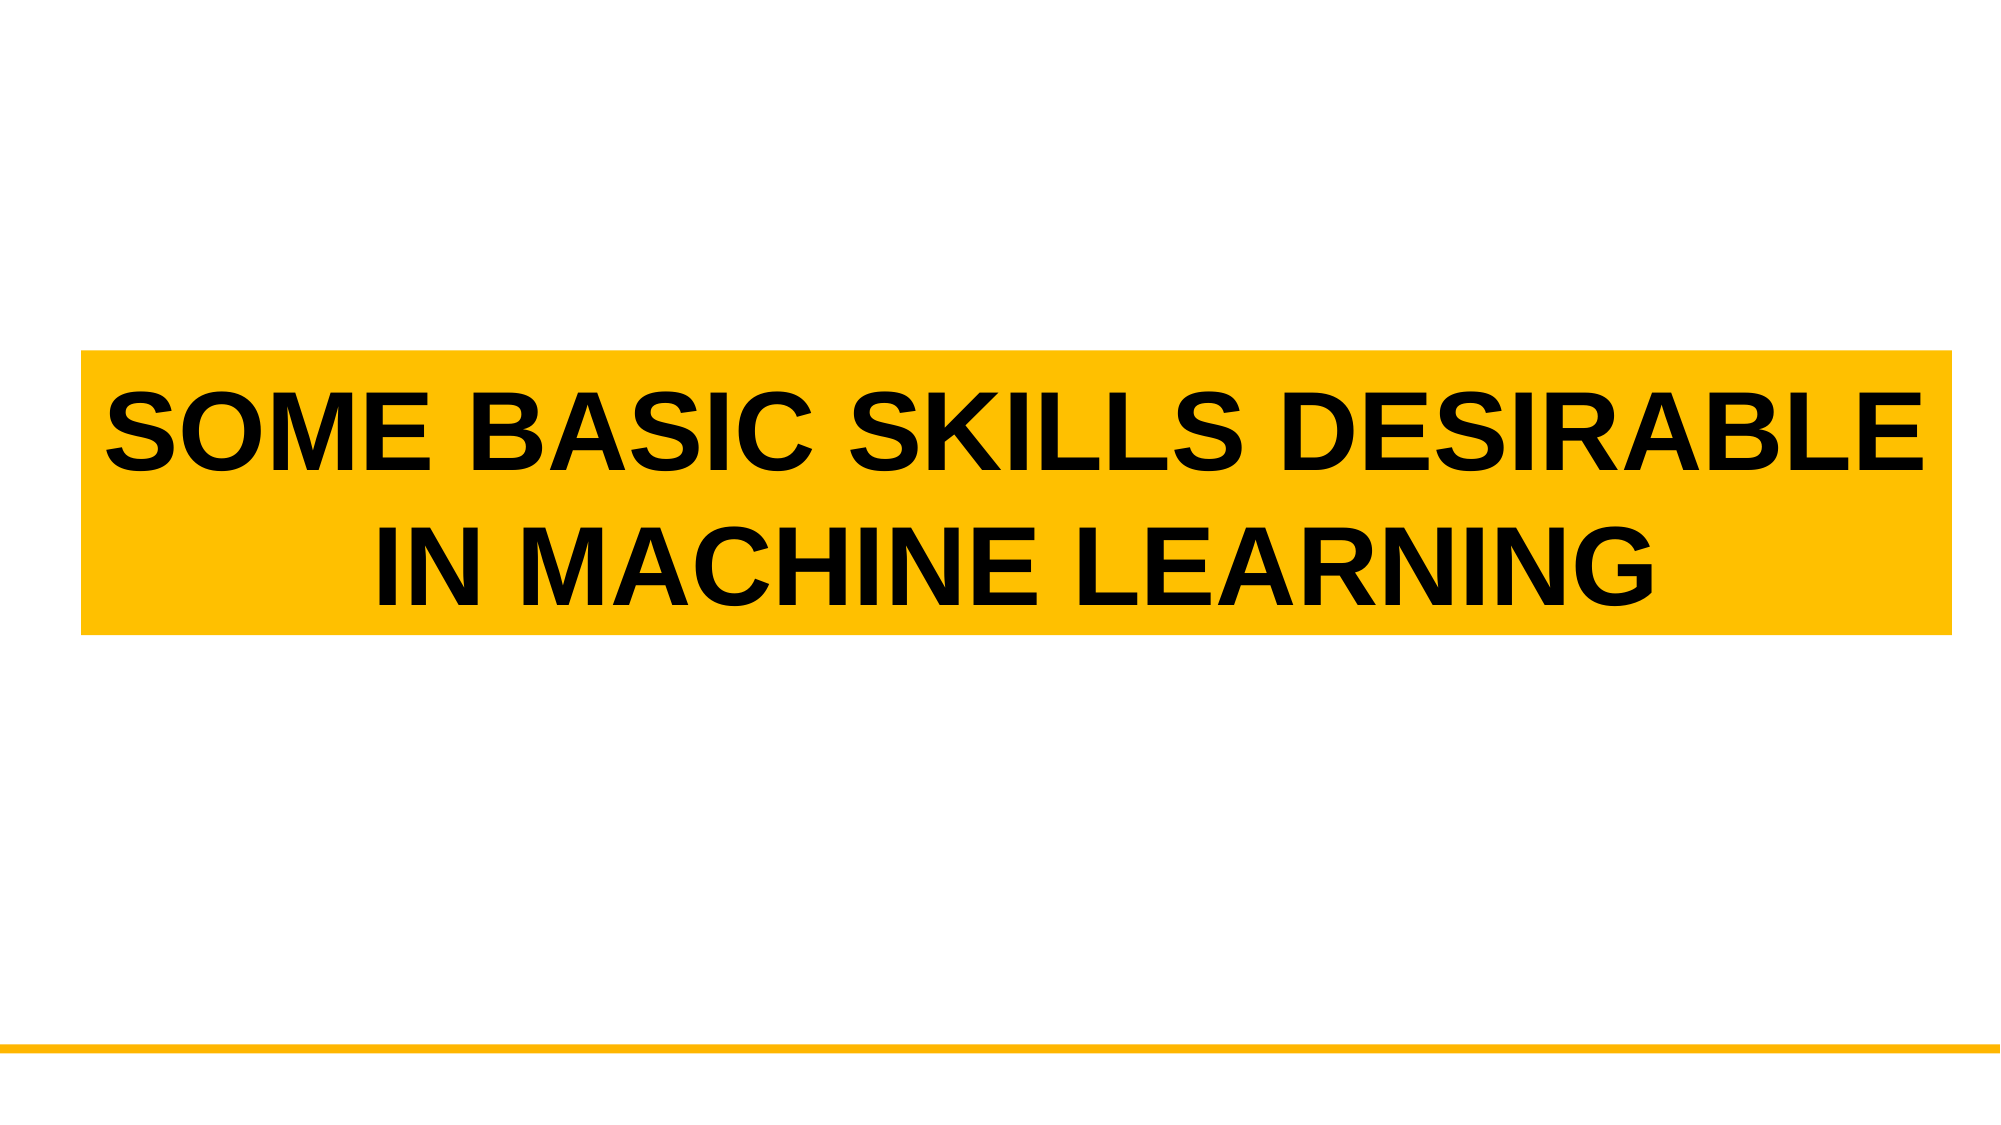

SOME BASIC SKILLS DESIRABLE IN MACHINE LEARNING